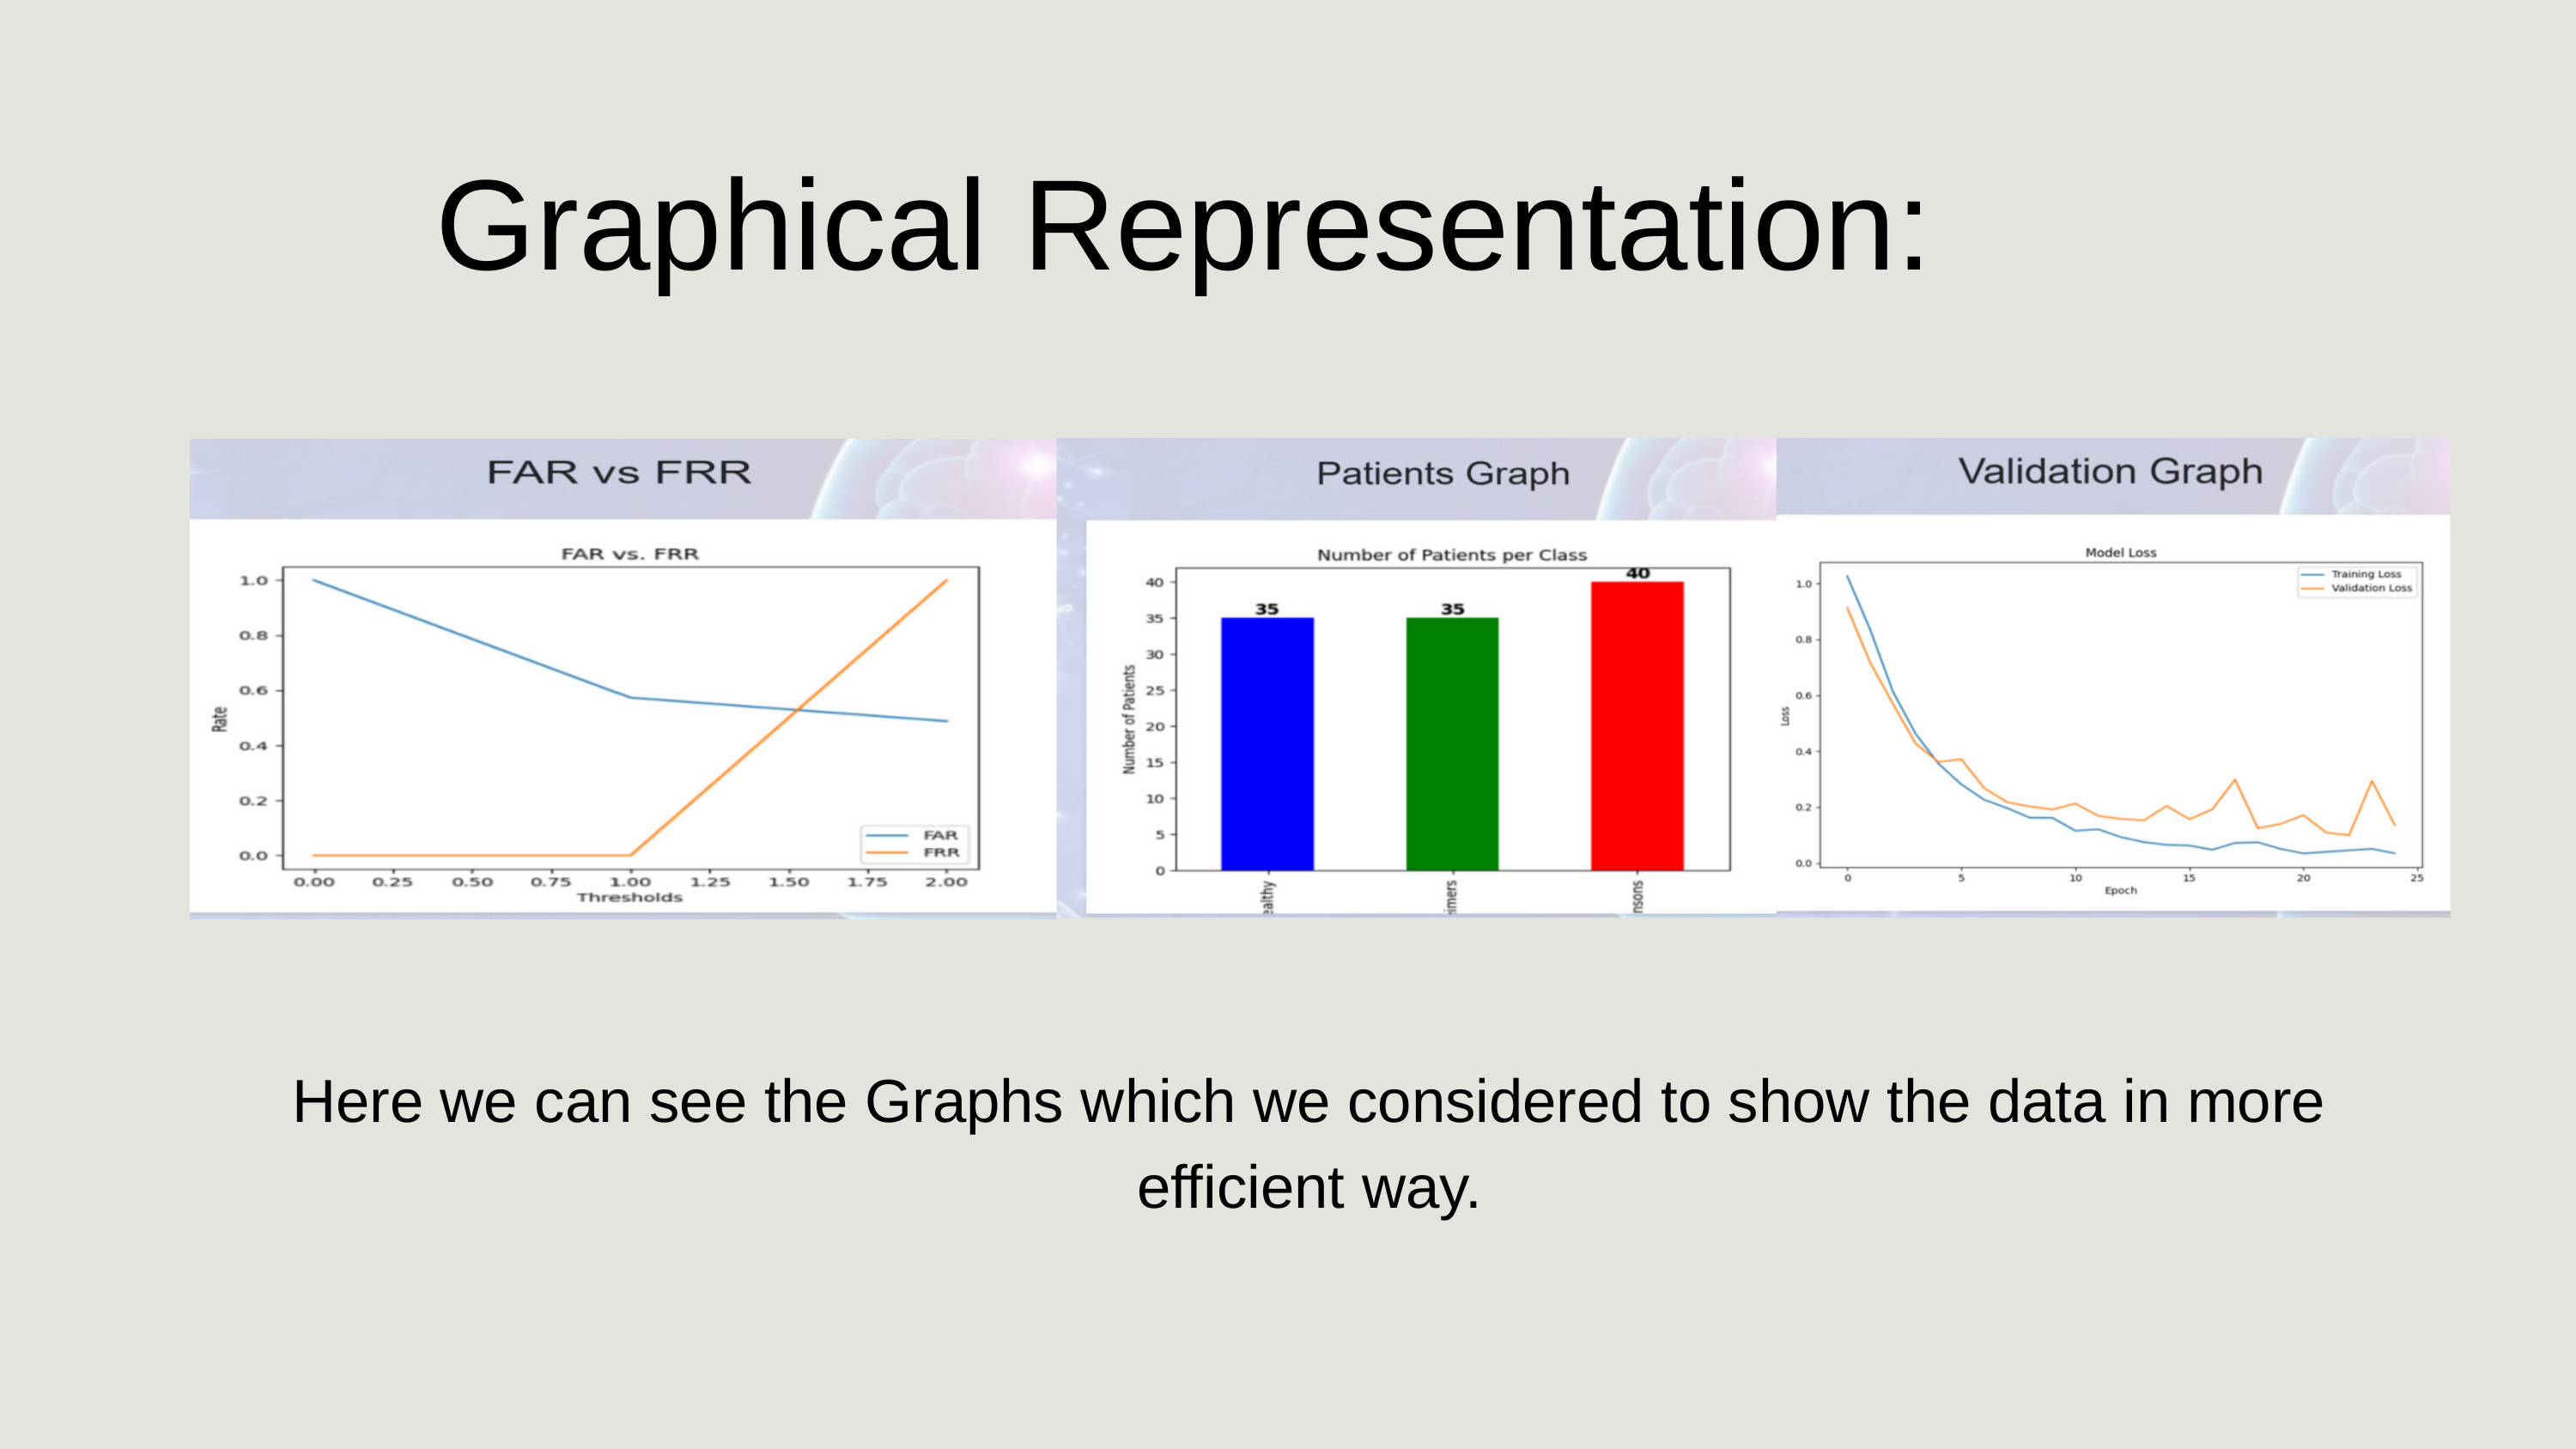

Graphical Representation:

Here we can see the Graphs which we considered to show the data in more efficient way.